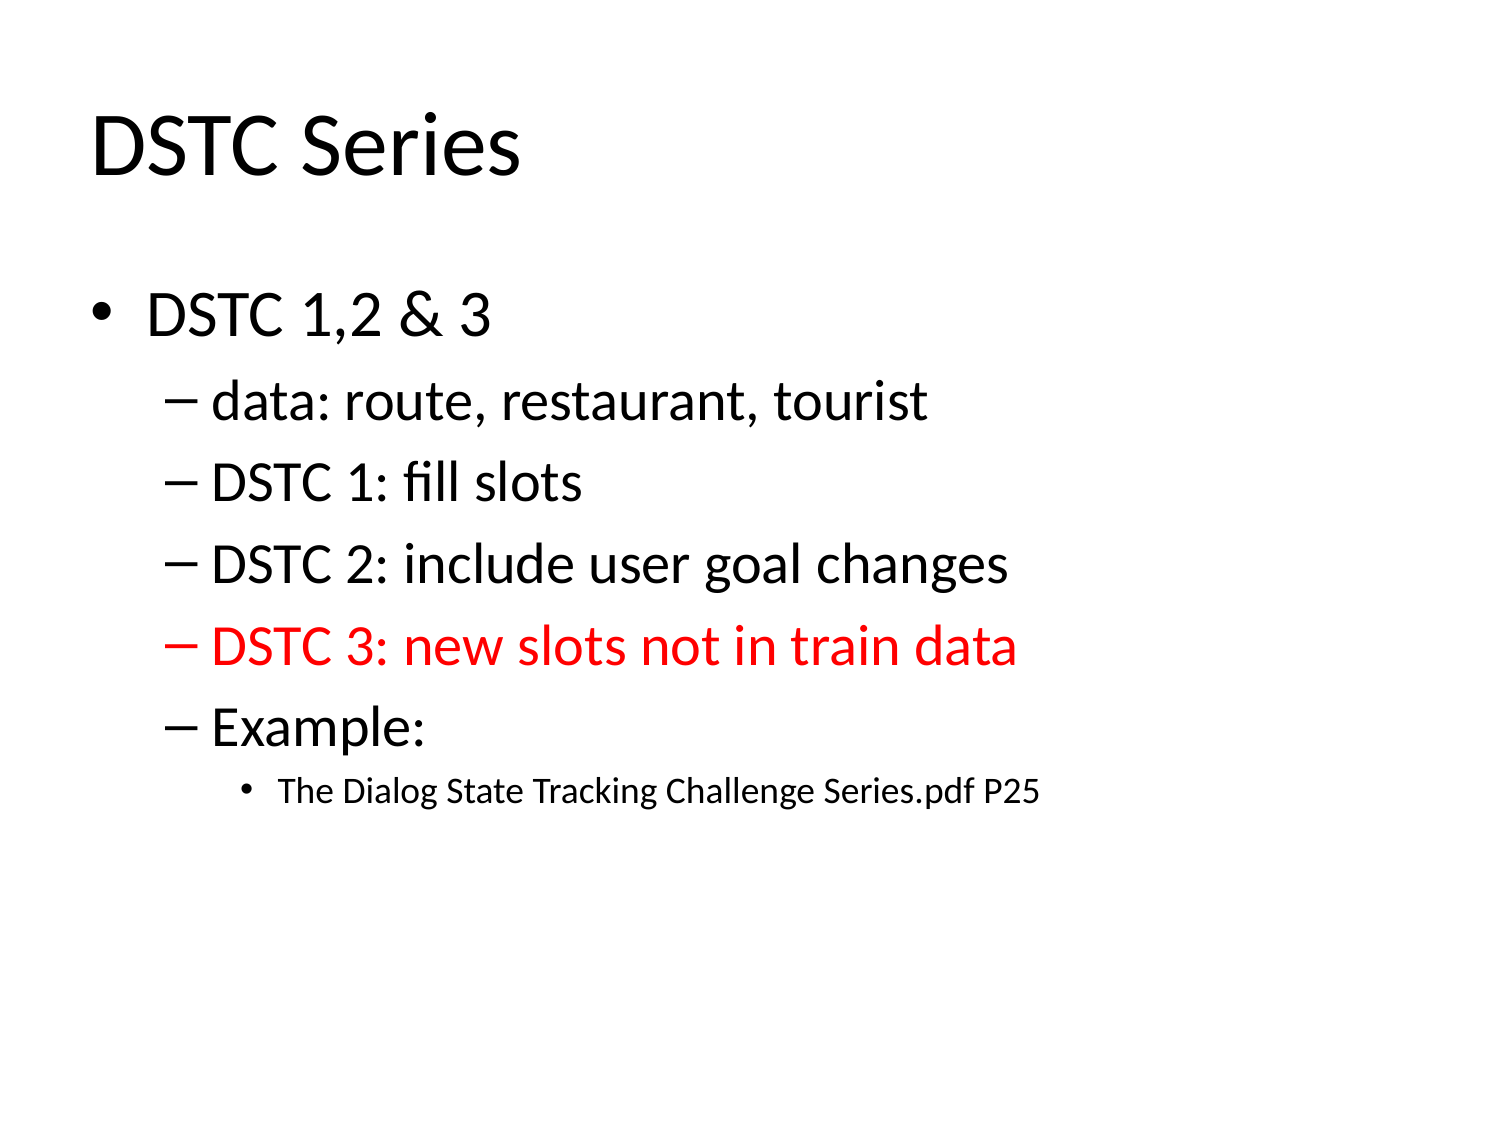

# DSTC Series
DSTC 1,2 & 3
data: route, restaurant, tourist
DSTC 1: fill slots
DSTC 2: include user goal changes
DSTC 3: new slots not in train data
Example:
The Dialog State Tracking Challenge Series.pdf P25